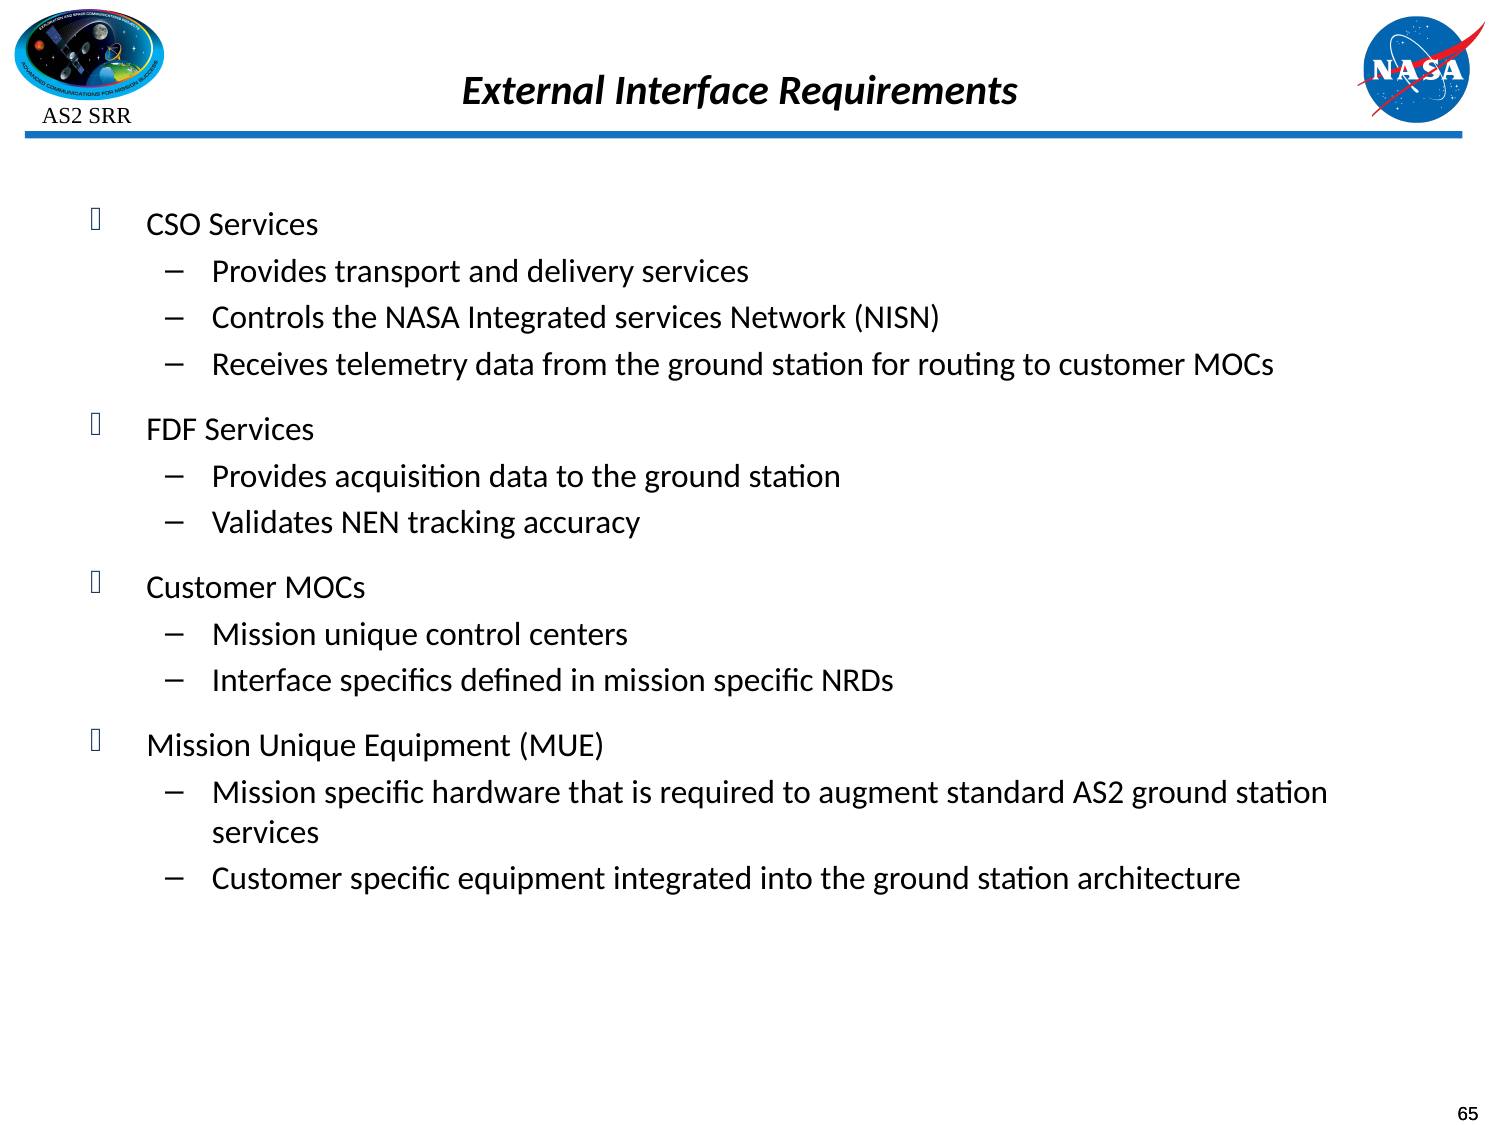

# External Interface Requirements
CSO Services
Provides transport and delivery services
Controls the NASA Integrated services Network (NISN)
Receives telemetry data from the ground station for routing to customer MOCs
FDF Services
Provides acquisition data to the ground station
Validates NEN tracking accuracy
Customer MOCs
Mission unique control centers
Interface specifics defined in mission specific NRDs
Mission Unique Equipment (MUE)
Mission specific hardware that is required to augment standard AS2 ground station services
Customer specific equipment integrated into the ground station architecture